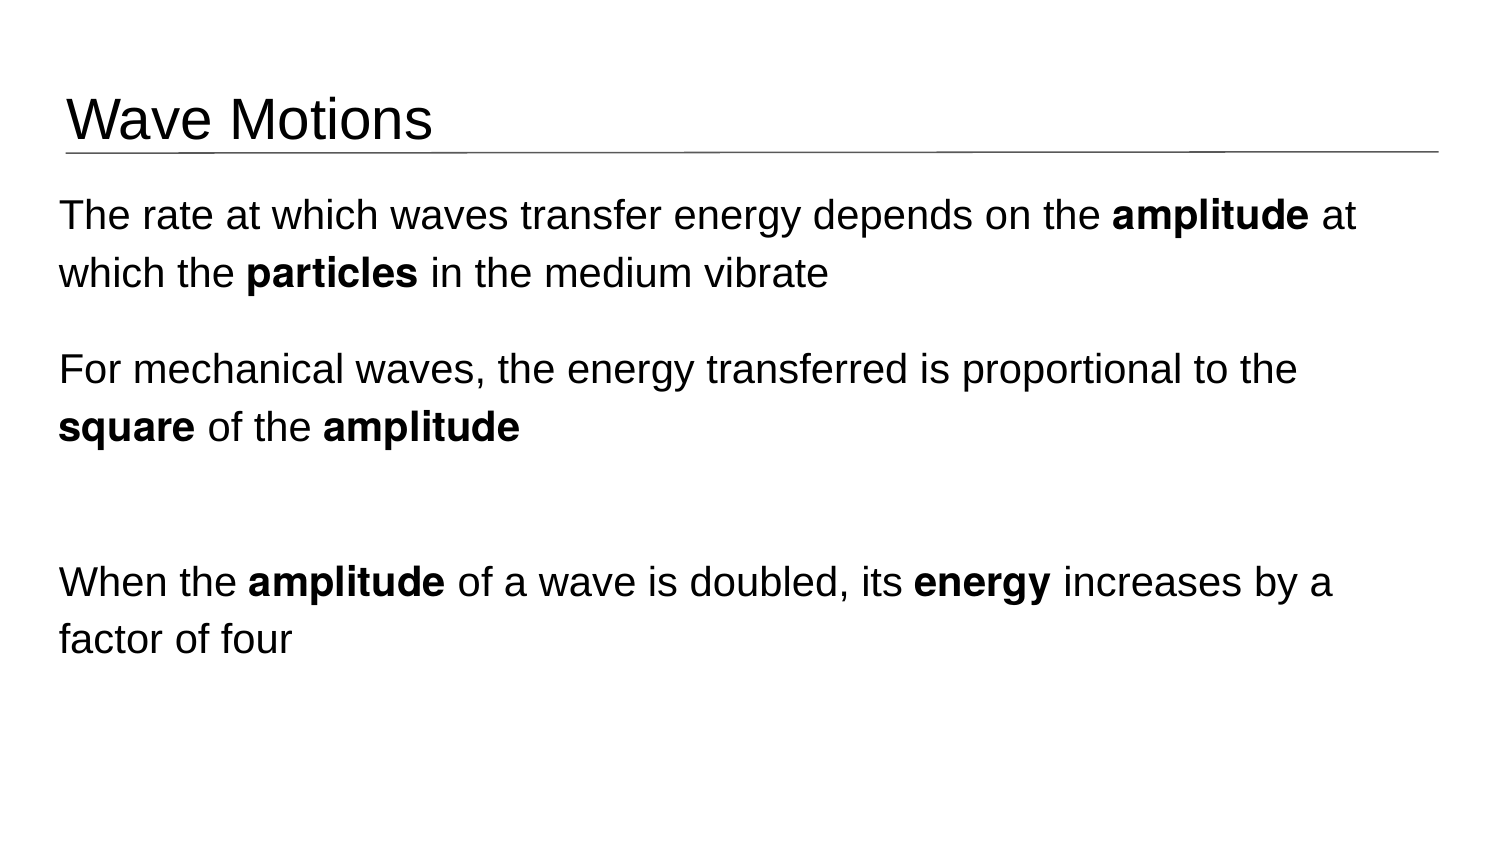

# Wave Motions
The rate at which waves transfer energy depends on the amplitude at which the particles in the medium vibrate
For mechanical waves, the energy transferred is proportional to the square of the amplitude
When the amplitude of a wave is doubled, its energy increases by a factor of four